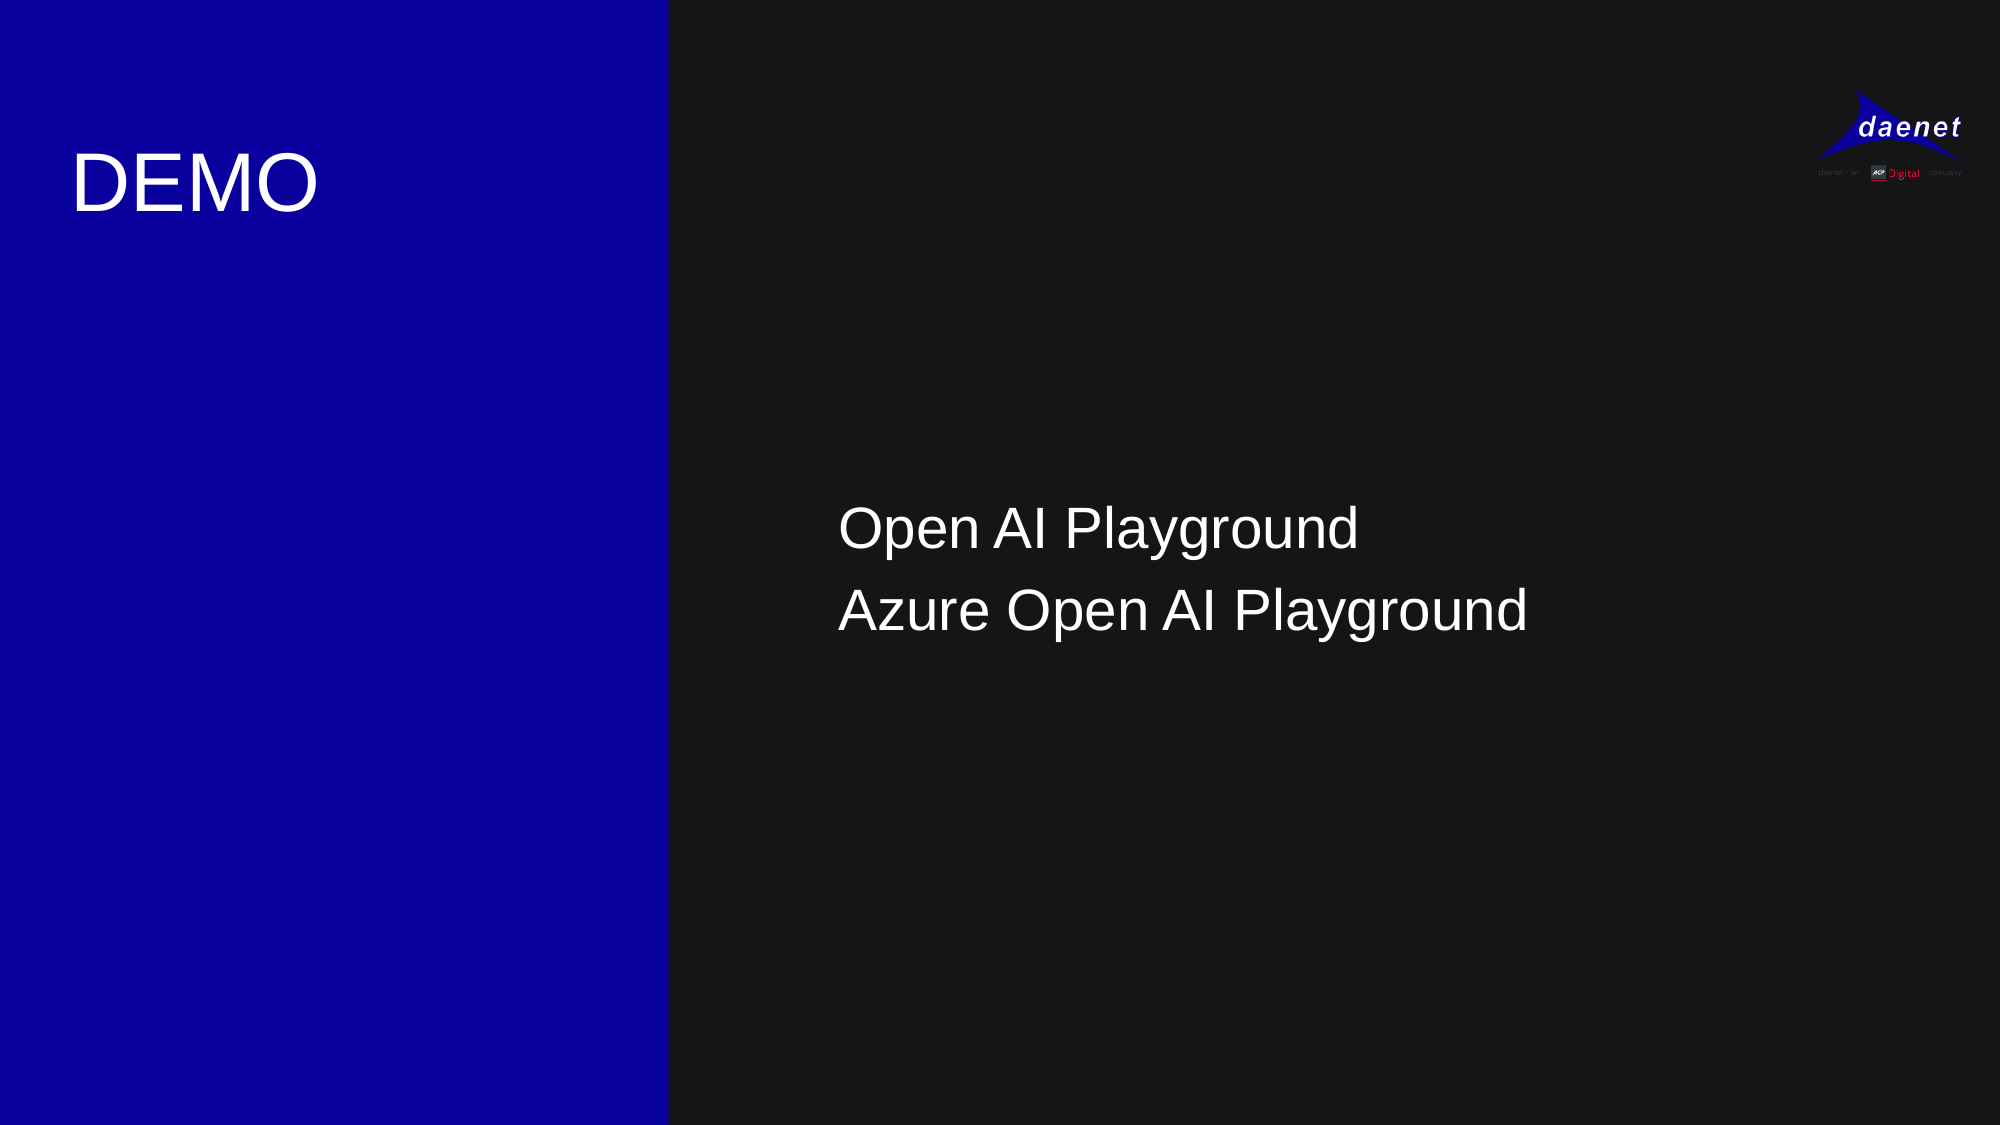

DEMO

Open AI Playground
Azure Open AI Playground